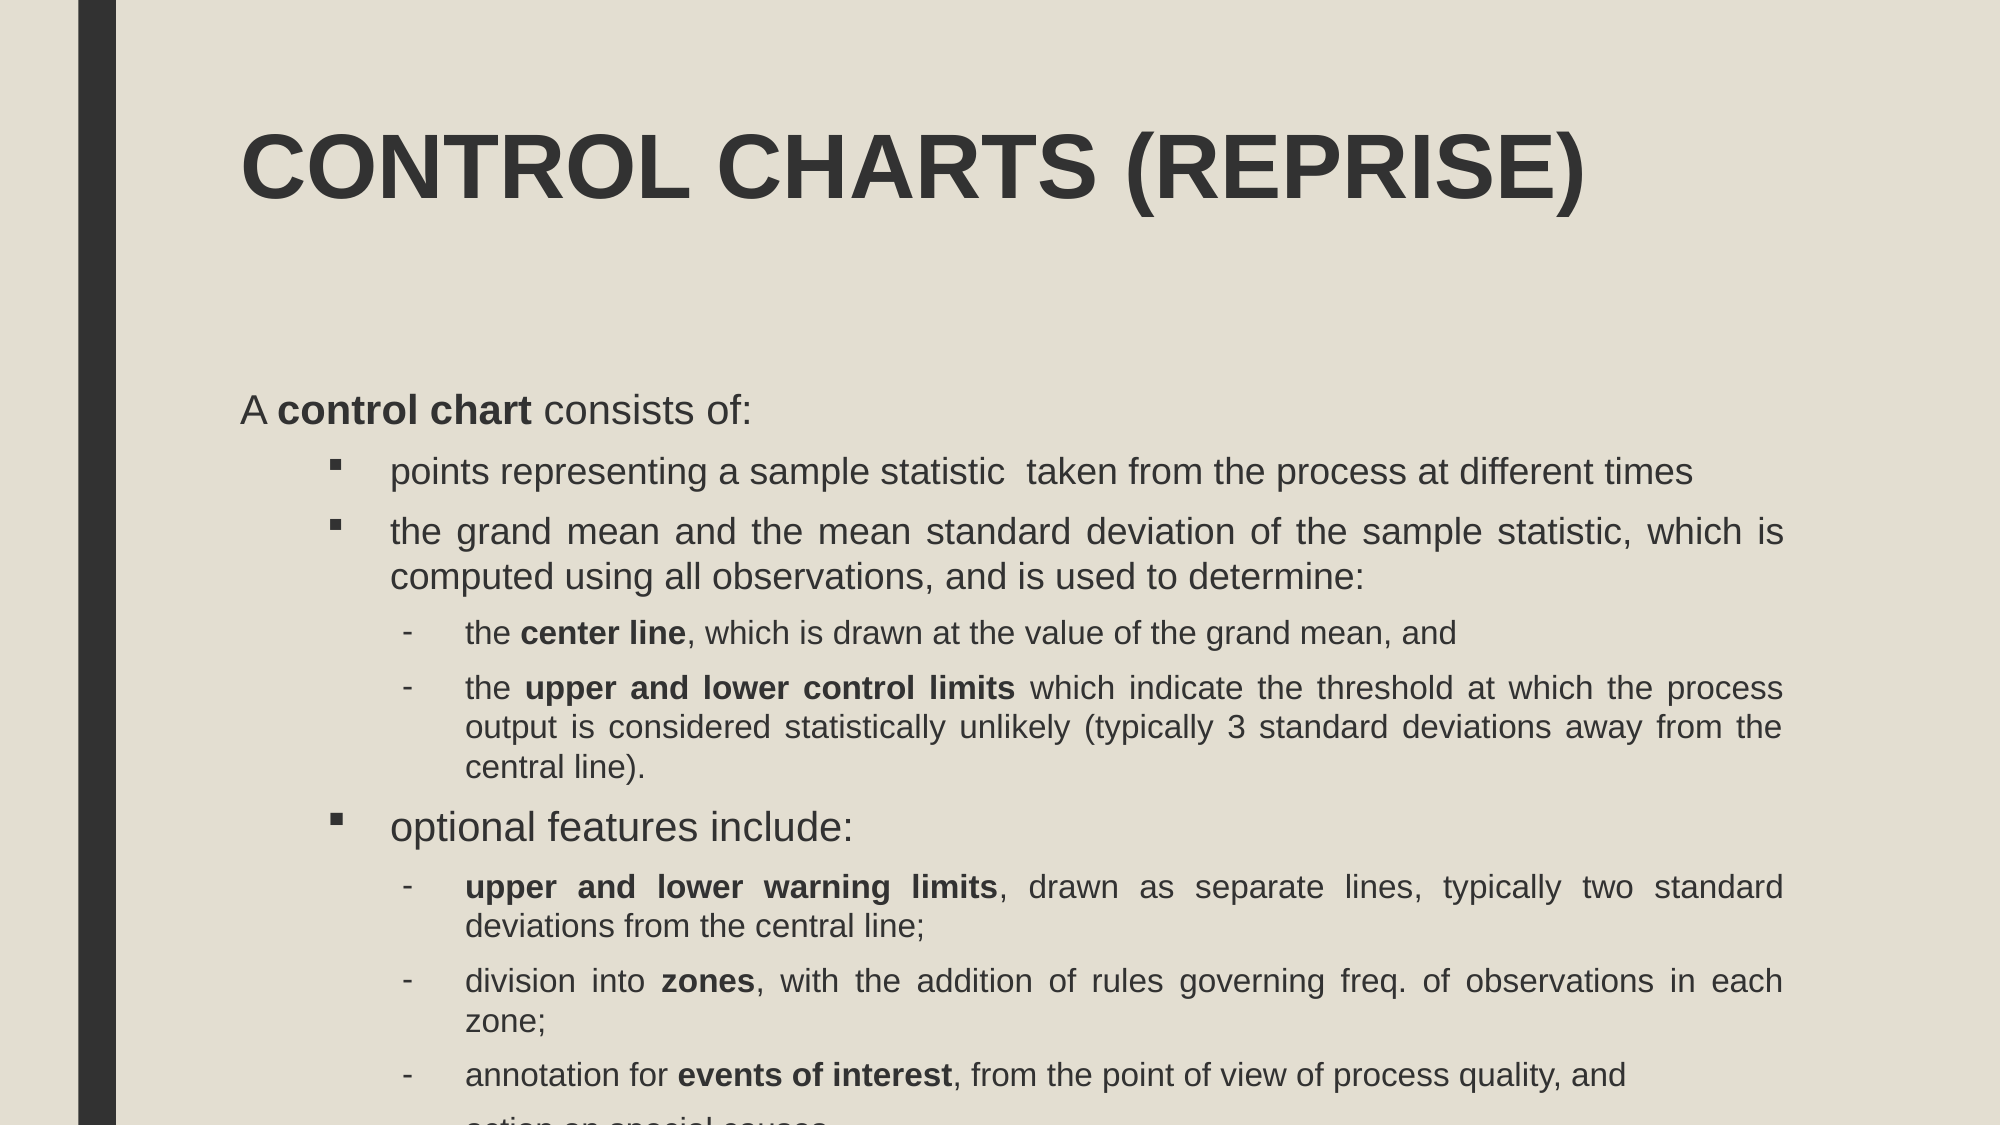

# CONTROL CHARTS (REPRISE)
A control chart consists of:
points representing a sample statistic  taken from the process at different times
the grand mean and the mean standard deviation of the sample statistic, which is computed using all observations, and is used to determine:
the center line, which is drawn at the value of the grand mean, and
the upper and lower control limits which indicate the threshold at which the process output is considered statistically unlikely (typically 3 standard deviations away from the central line).
optional features include:
upper and lower warning limits, drawn as separate lines, typically two standard deviations from the central line;
division into zones, with the addition of rules governing freq. of observations in each zone;
annotation for events of interest, from the point of view of process quality, and
action on special causes.